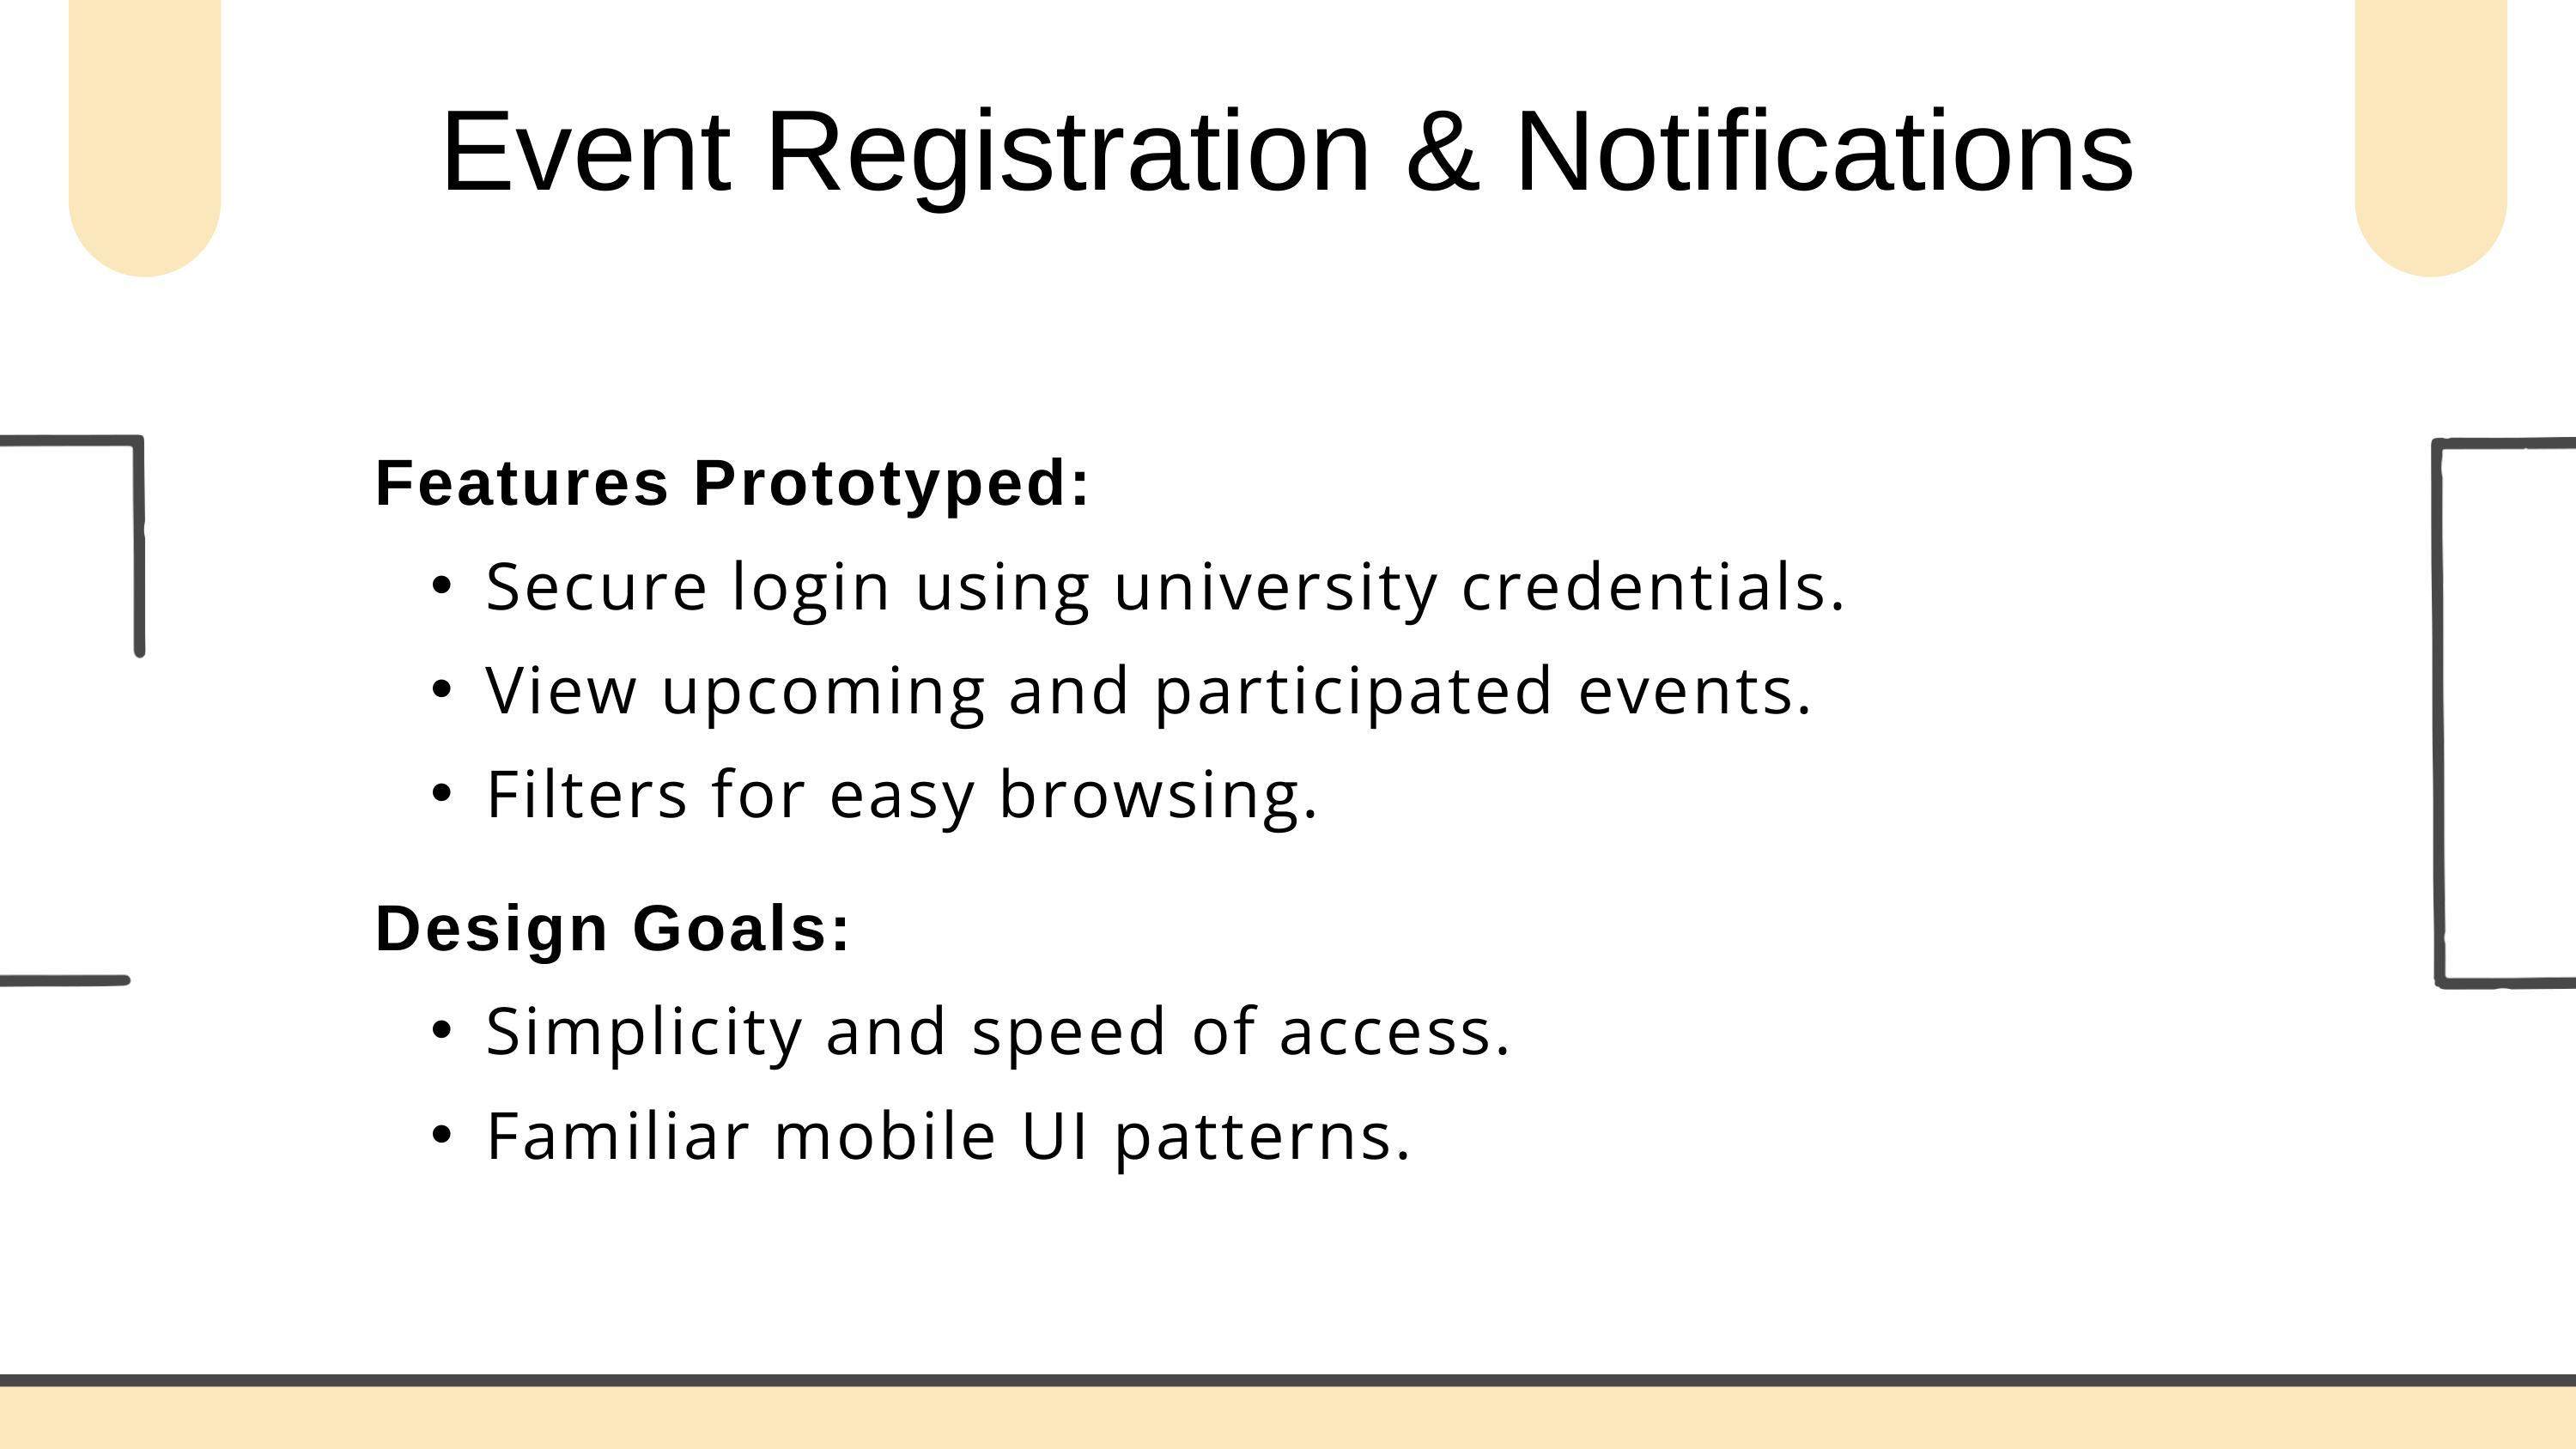

Event Registration & Notifications
Features Prototyped:
Secure login using university credentials.
View upcoming and participated events.
Filters for easy browsing.

Design Goals:
Simplicity and speed of access.
Familiar mobile UI patterns.